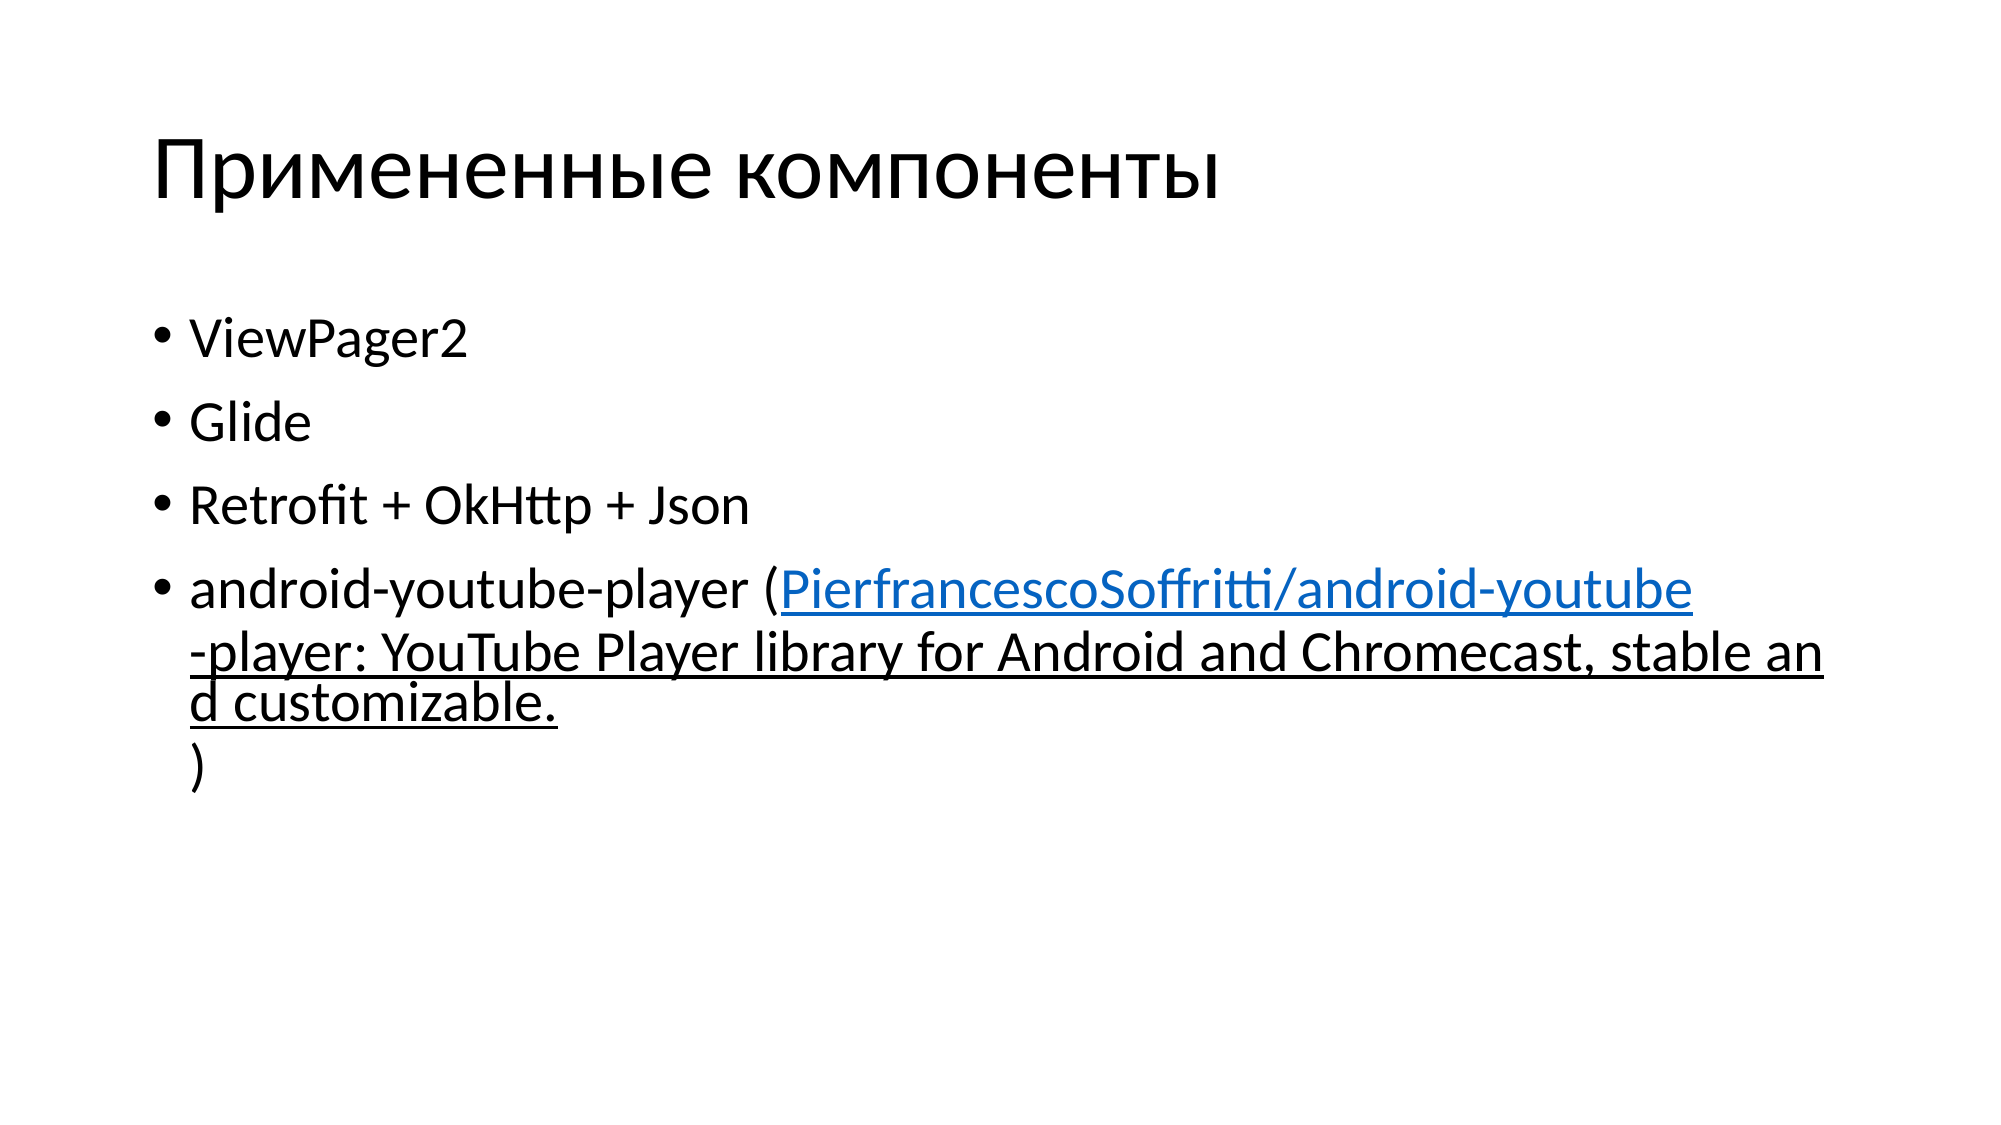

# Примененные компоненты
ViewPager2
Glide
Retrofit + OkHttp + Json
android-youtube-player (PierfrancescoSoffritti/android-youtube-player: YouTube Player library for Android and Chromecast, stable and customizable.)